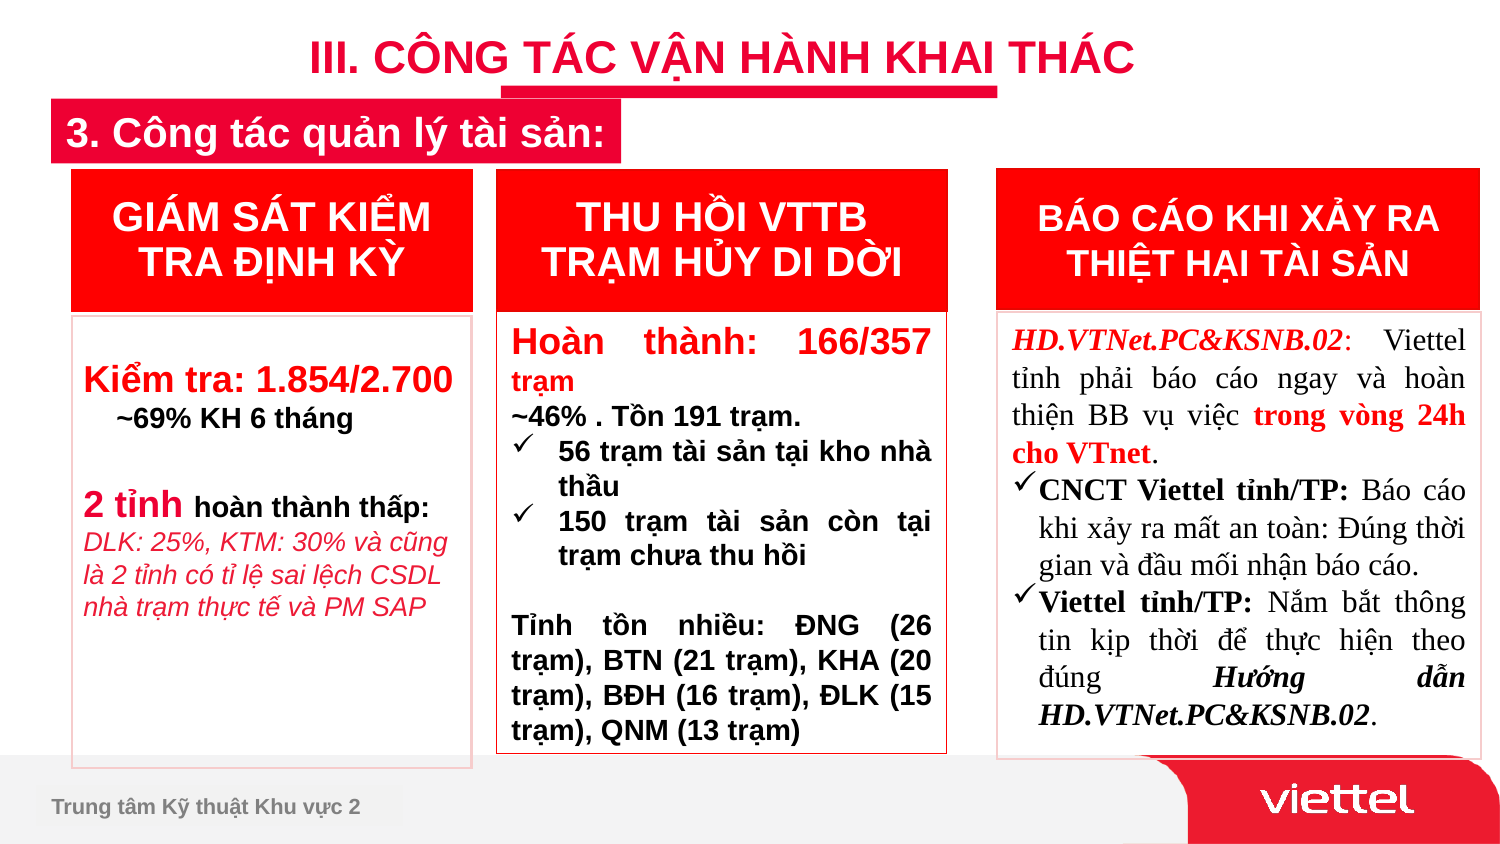

III. CÔNG TÁC VẬN HÀNH KHAI THÁC

3. Công tác quản lý tài sản:
BÁO CÁO KHI XẢY RA THIỆT HẠI TÀI SẢN
GIÁM SÁT KIỂM TRA ĐỊNH KỲ
THU HỒI VTTB TRẠM HỦY DI DỜI
Hoàn thành: 166/357 trạm
~46% . Tồn 191 trạm.
56 trạm tài sản tại kho nhà thầu
150 trạm tài sản còn tại trạm chưa thu hồi

Tỉnh tồn nhiều: ĐNG (26 trạm), BTN (21 trạm), KHA (20 trạm), BĐH (16 trạm), ĐLK (15 trạm), QNM (13 trạm)

HD.VTNet.PC&KSNB.02: Viettel tỉnh phải báo cáo ngay và hoàn thiện BB vụ việc trong vòng 24h cho VTnet.
CNCT Viettel tỉnh/TP: Báo cáo khi xảy ra mất an toàn: Đúng thời gian và đầu mối nhận báo cáo.
Viettel tỉnh/TP: Nắm bắt thông tin kịp thời để thực hiện theo đúng Hướng dẫn HD.VTNet.PC&KSNB.02.

Kiểm tra: 1.854/2.700
    ~69% KH 6 tháng

2 tỉnh hoàn thành thấp: DLK: 25%, KTM: 30% và cũng là 2 tỉnh có tỉ lệ sai lệch CSDL nhà trạm thực tế và PM SAP

Trung tâm Kỹ thuật Khu vực 2